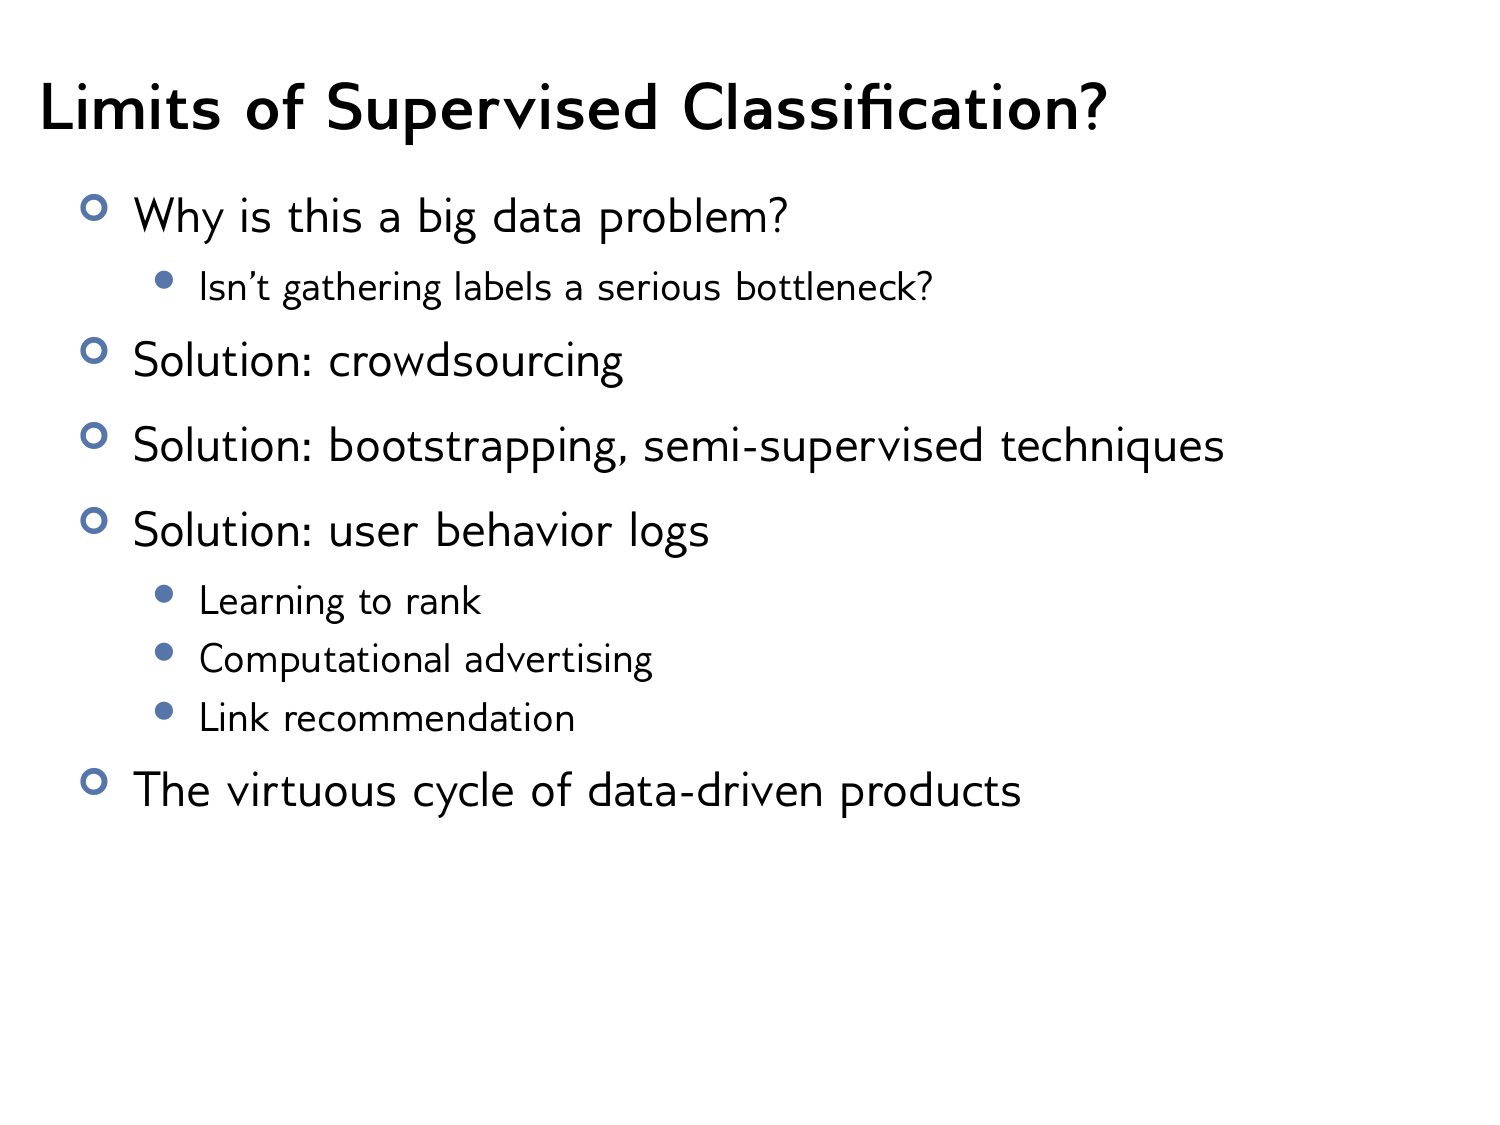

# Limits of Supervised Classification?
Why is this a big data problem?
Isn’t gathering labels a serious bottleneck?
Solution: crowdsourcing
Solution: bootstrapping, semi-supervised techniques
Solution: user behavior logs
Learning to rank
Computational advertising
Link recommendation
The virtuous cycle of data-driven products